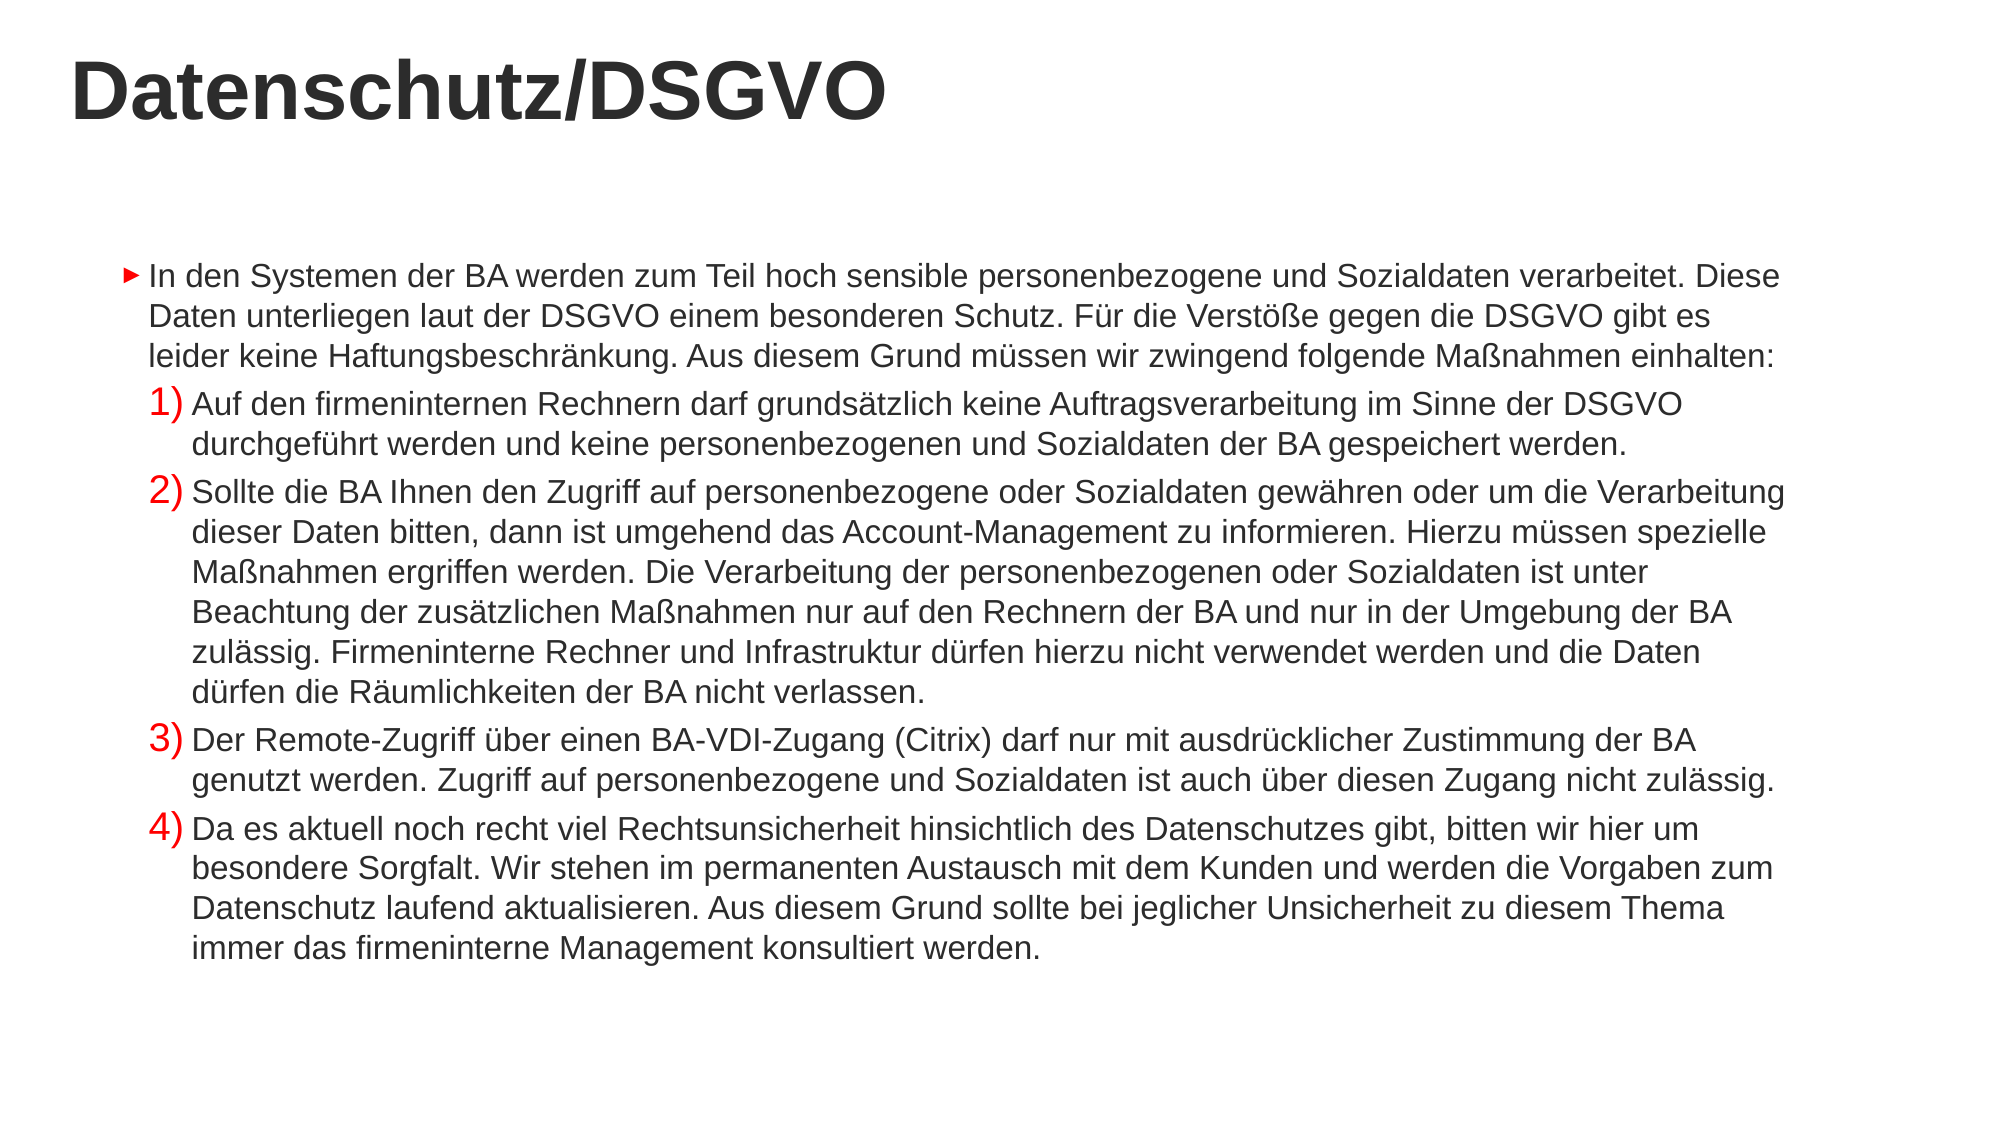

# Datenschutz/DSGVO
In den Systemen der BA werden zum Teil hoch sensible personenbezogene und Sozialdaten verarbeitet. Diese Daten unterliegen laut der DSGVO einem besonderen Schutz. Für die Verstöße gegen die DSGVO gibt es leider keine Haftungsbeschränkung. Aus diesem Grund müssen wir zwingend folgende Maßnahmen einhalten:
Auf den firmeninternen Rechnern darf grundsätzlich keine Auftragsverarbeitung im Sinne der DSGVO durchgeführt werden und keine personenbezogenen und Sozialdaten der BA gespeichert werden.
Sollte die BA Ihnen den Zugriff auf personenbezogene oder Sozialdaten gewähren oder um die Verarbeitung dieser Daten bitten, dann ist umgehend das Account-Management zu informieren. Hierzu müssen spezielle Maßnahmen ergriffen werden. Die Verarbeitung der personenbezogenen oder Sozialdaten ist unter Beachtung der zusätzlichen Maßnahmen nur auf den Rechnern der BA und nur in der Umgebung der BA zulässig. Firmeninterne Rechner und Infrastruktur dürfen hierzu nicht verwendet werden und die Daten dürfen die Räumlichkeiten der BA nicht verlassen.
Der Remote-Zugriff über einen BA-VDI-Zugang (Citrix) darf nur mit ausdrücklicher Zustimmung der BA genutzt werden. Zugriff auf personenbezogene und Sozialdaten ist auch über diesen Zugang nicht zulässig.
Da es aktuell noch recht viel Rechtsunsicherheit hinsichtlich des Datenschutzes gibt, bitten wir hier um besondere Sorgfalt. Wir stehen im permanenten Austausch mit dem Kunden und werden die Vorgaben zum Datenschutz laufend aktualisieren. Aus diesem Grund sollte bei jeglicher Unsicherheit zu diesem Thema immer das firmeninterne Management konsultiert werden.